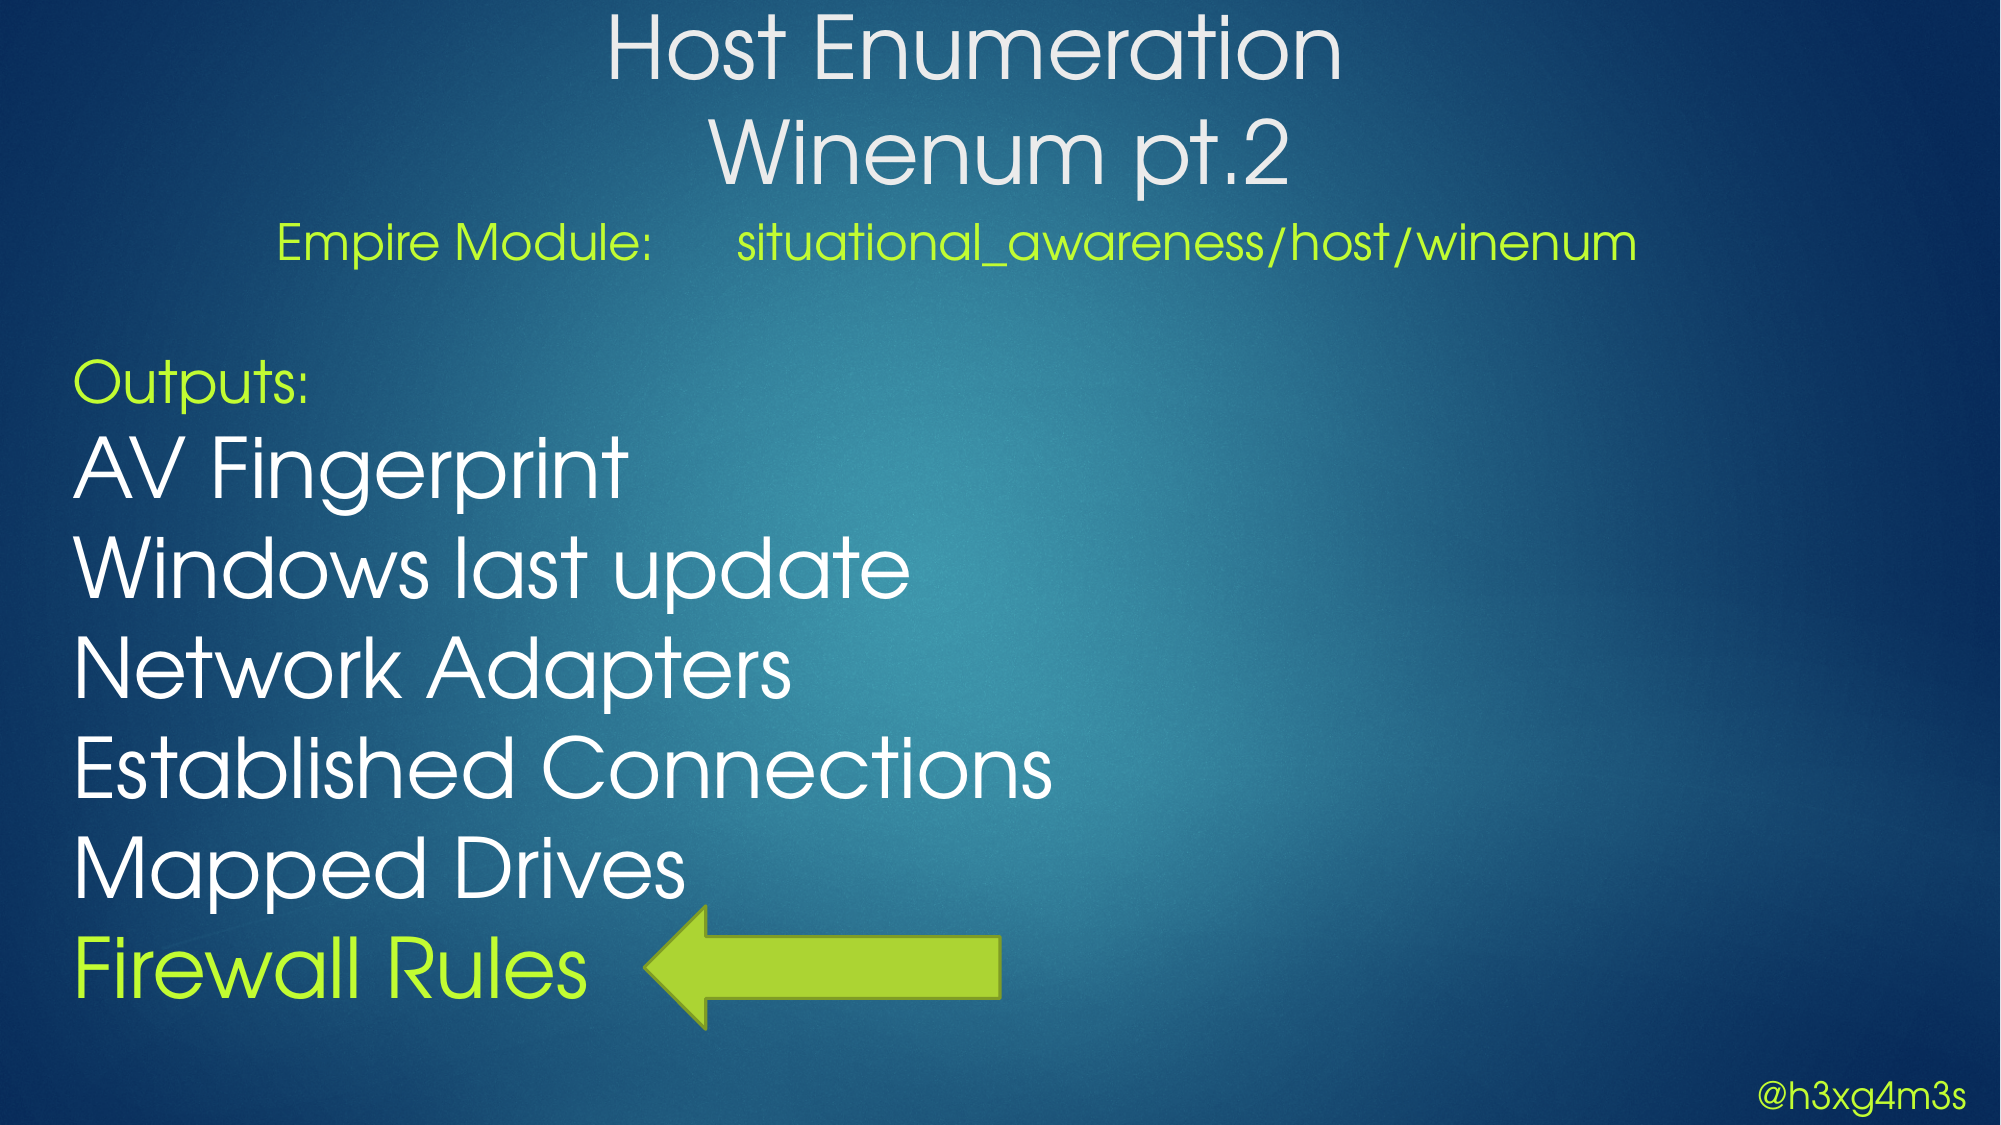

Host Enumeration
Winenum pt.2
Empire Module:      situational_awareness/host/winenum
Outputs:
AV Fingerprint
Windows last update
Network Adapters
Established Connections
Mapped Drives
Firewall Rules

@h3xg4m3s